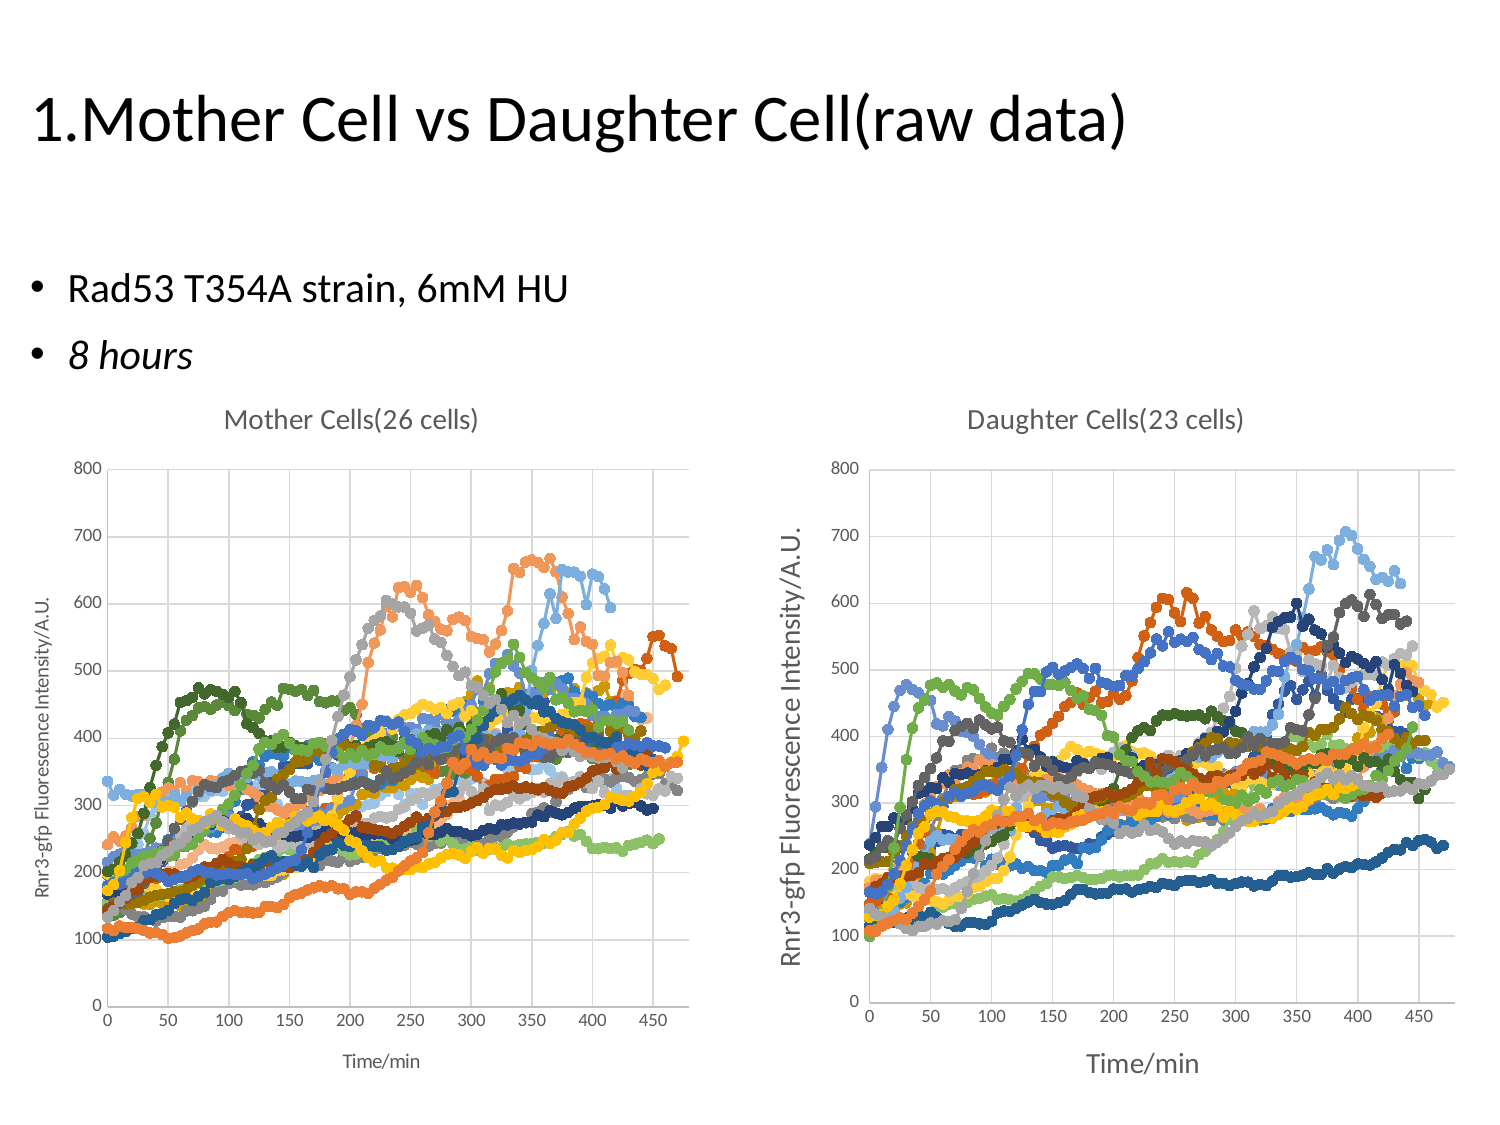

# 1.Mother Cell vs Daughter Cell(raw data)

Rad53 T354A strain, 6mM HU
8 hours

### Chart: Mother Cells(26 cells)

| Category |  |  |  |  |  |  |  |  |  |  |  |  |  |  |  |  |  |  |  |  |  |  |  |  |  |  |
|---|---|---|---|---|---|---|---|---|---|---|---|---|---|---|---|---|---|---|---|---|---|---|---|---|---|---|

### Chart: Daughter Cells(23 cells)

| Category |  |  |  |  |  |  |  |  |  |  |  |  |  |  |  |  |  |  |  |  |  |  |  |
|---|---|---|---|---|---|---|---|---|---|---|---|---|---|---|---|---|---|---|---|---|---|---|---|